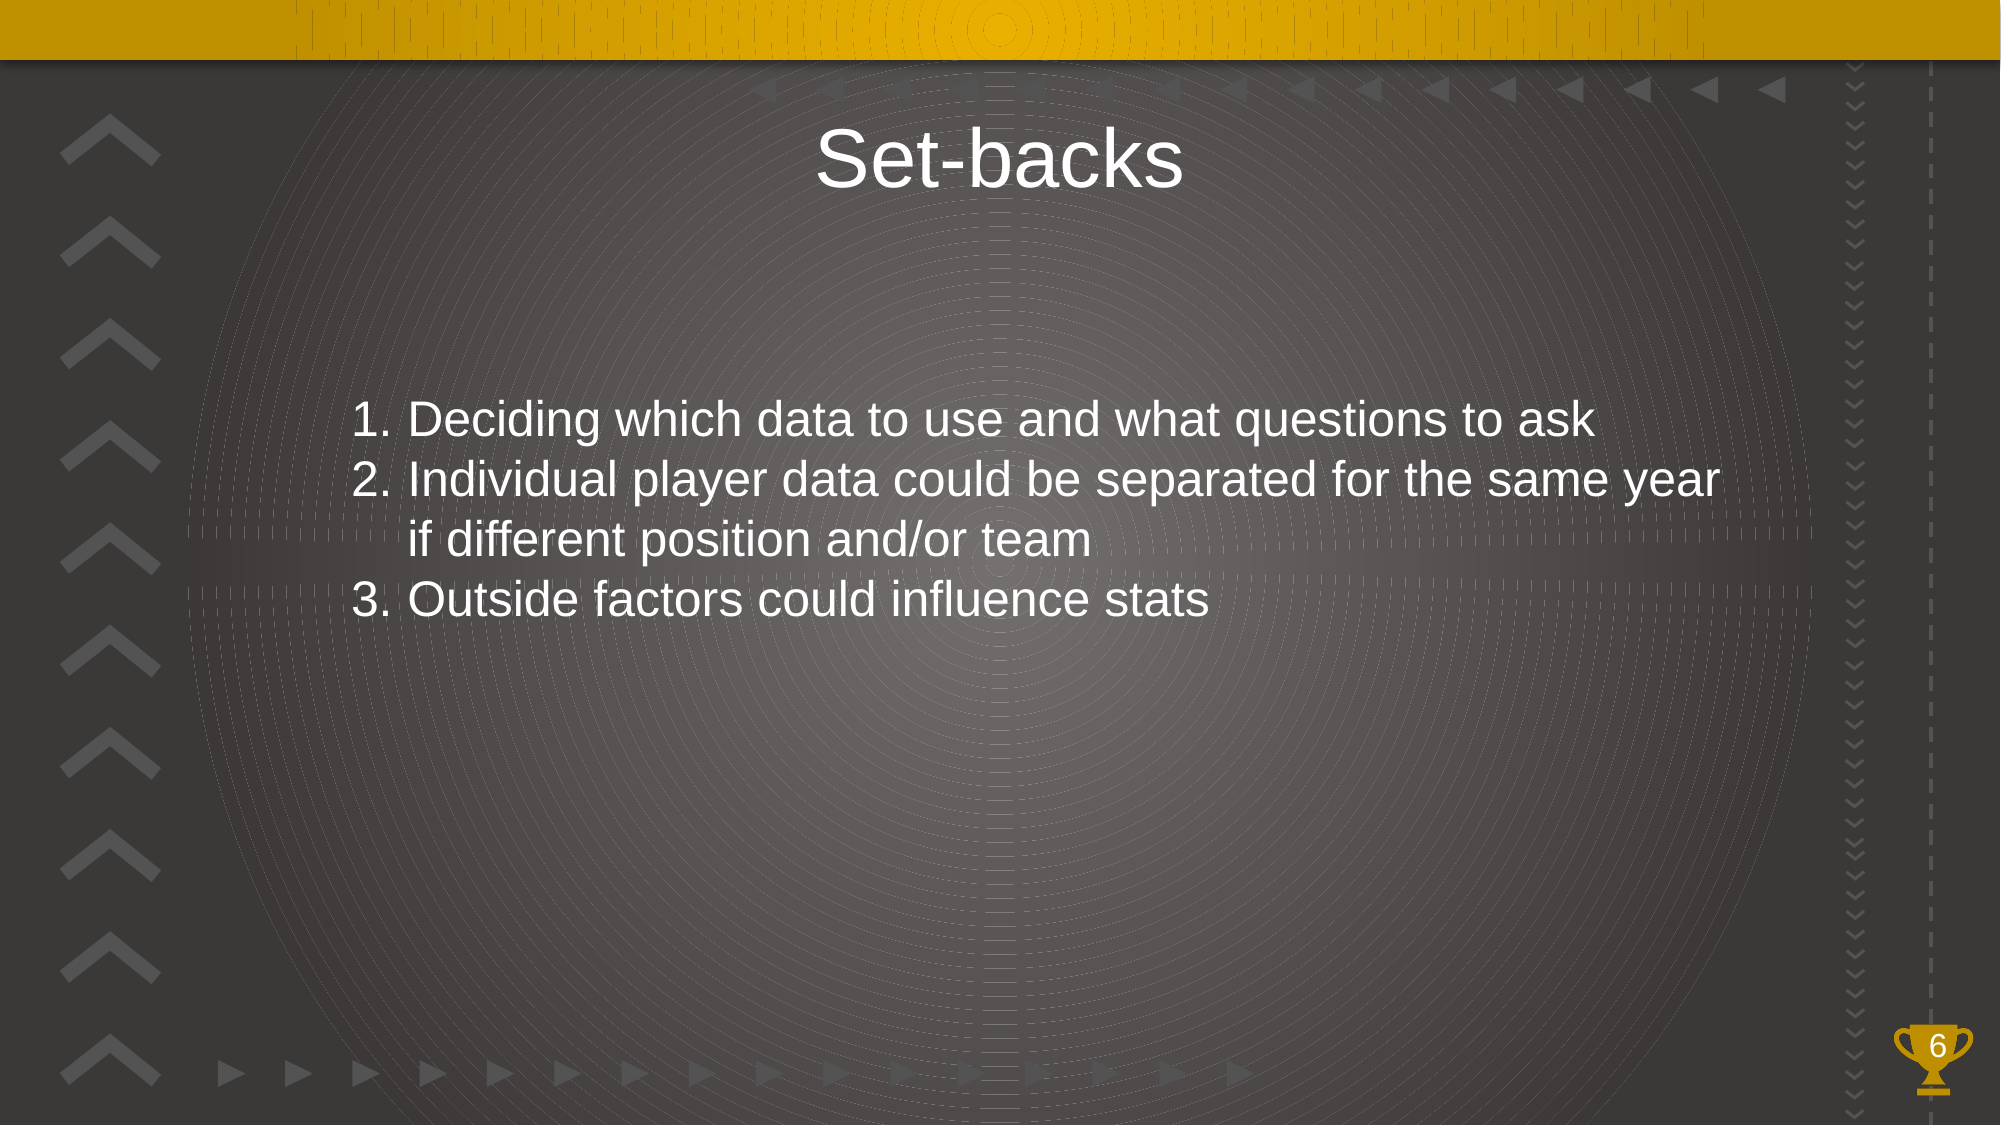

# Set-backs
Deciding which data to use and what questions to ask
Individual player data could be separated for the same year if different position and/or team
Outside factors could influence stats
6